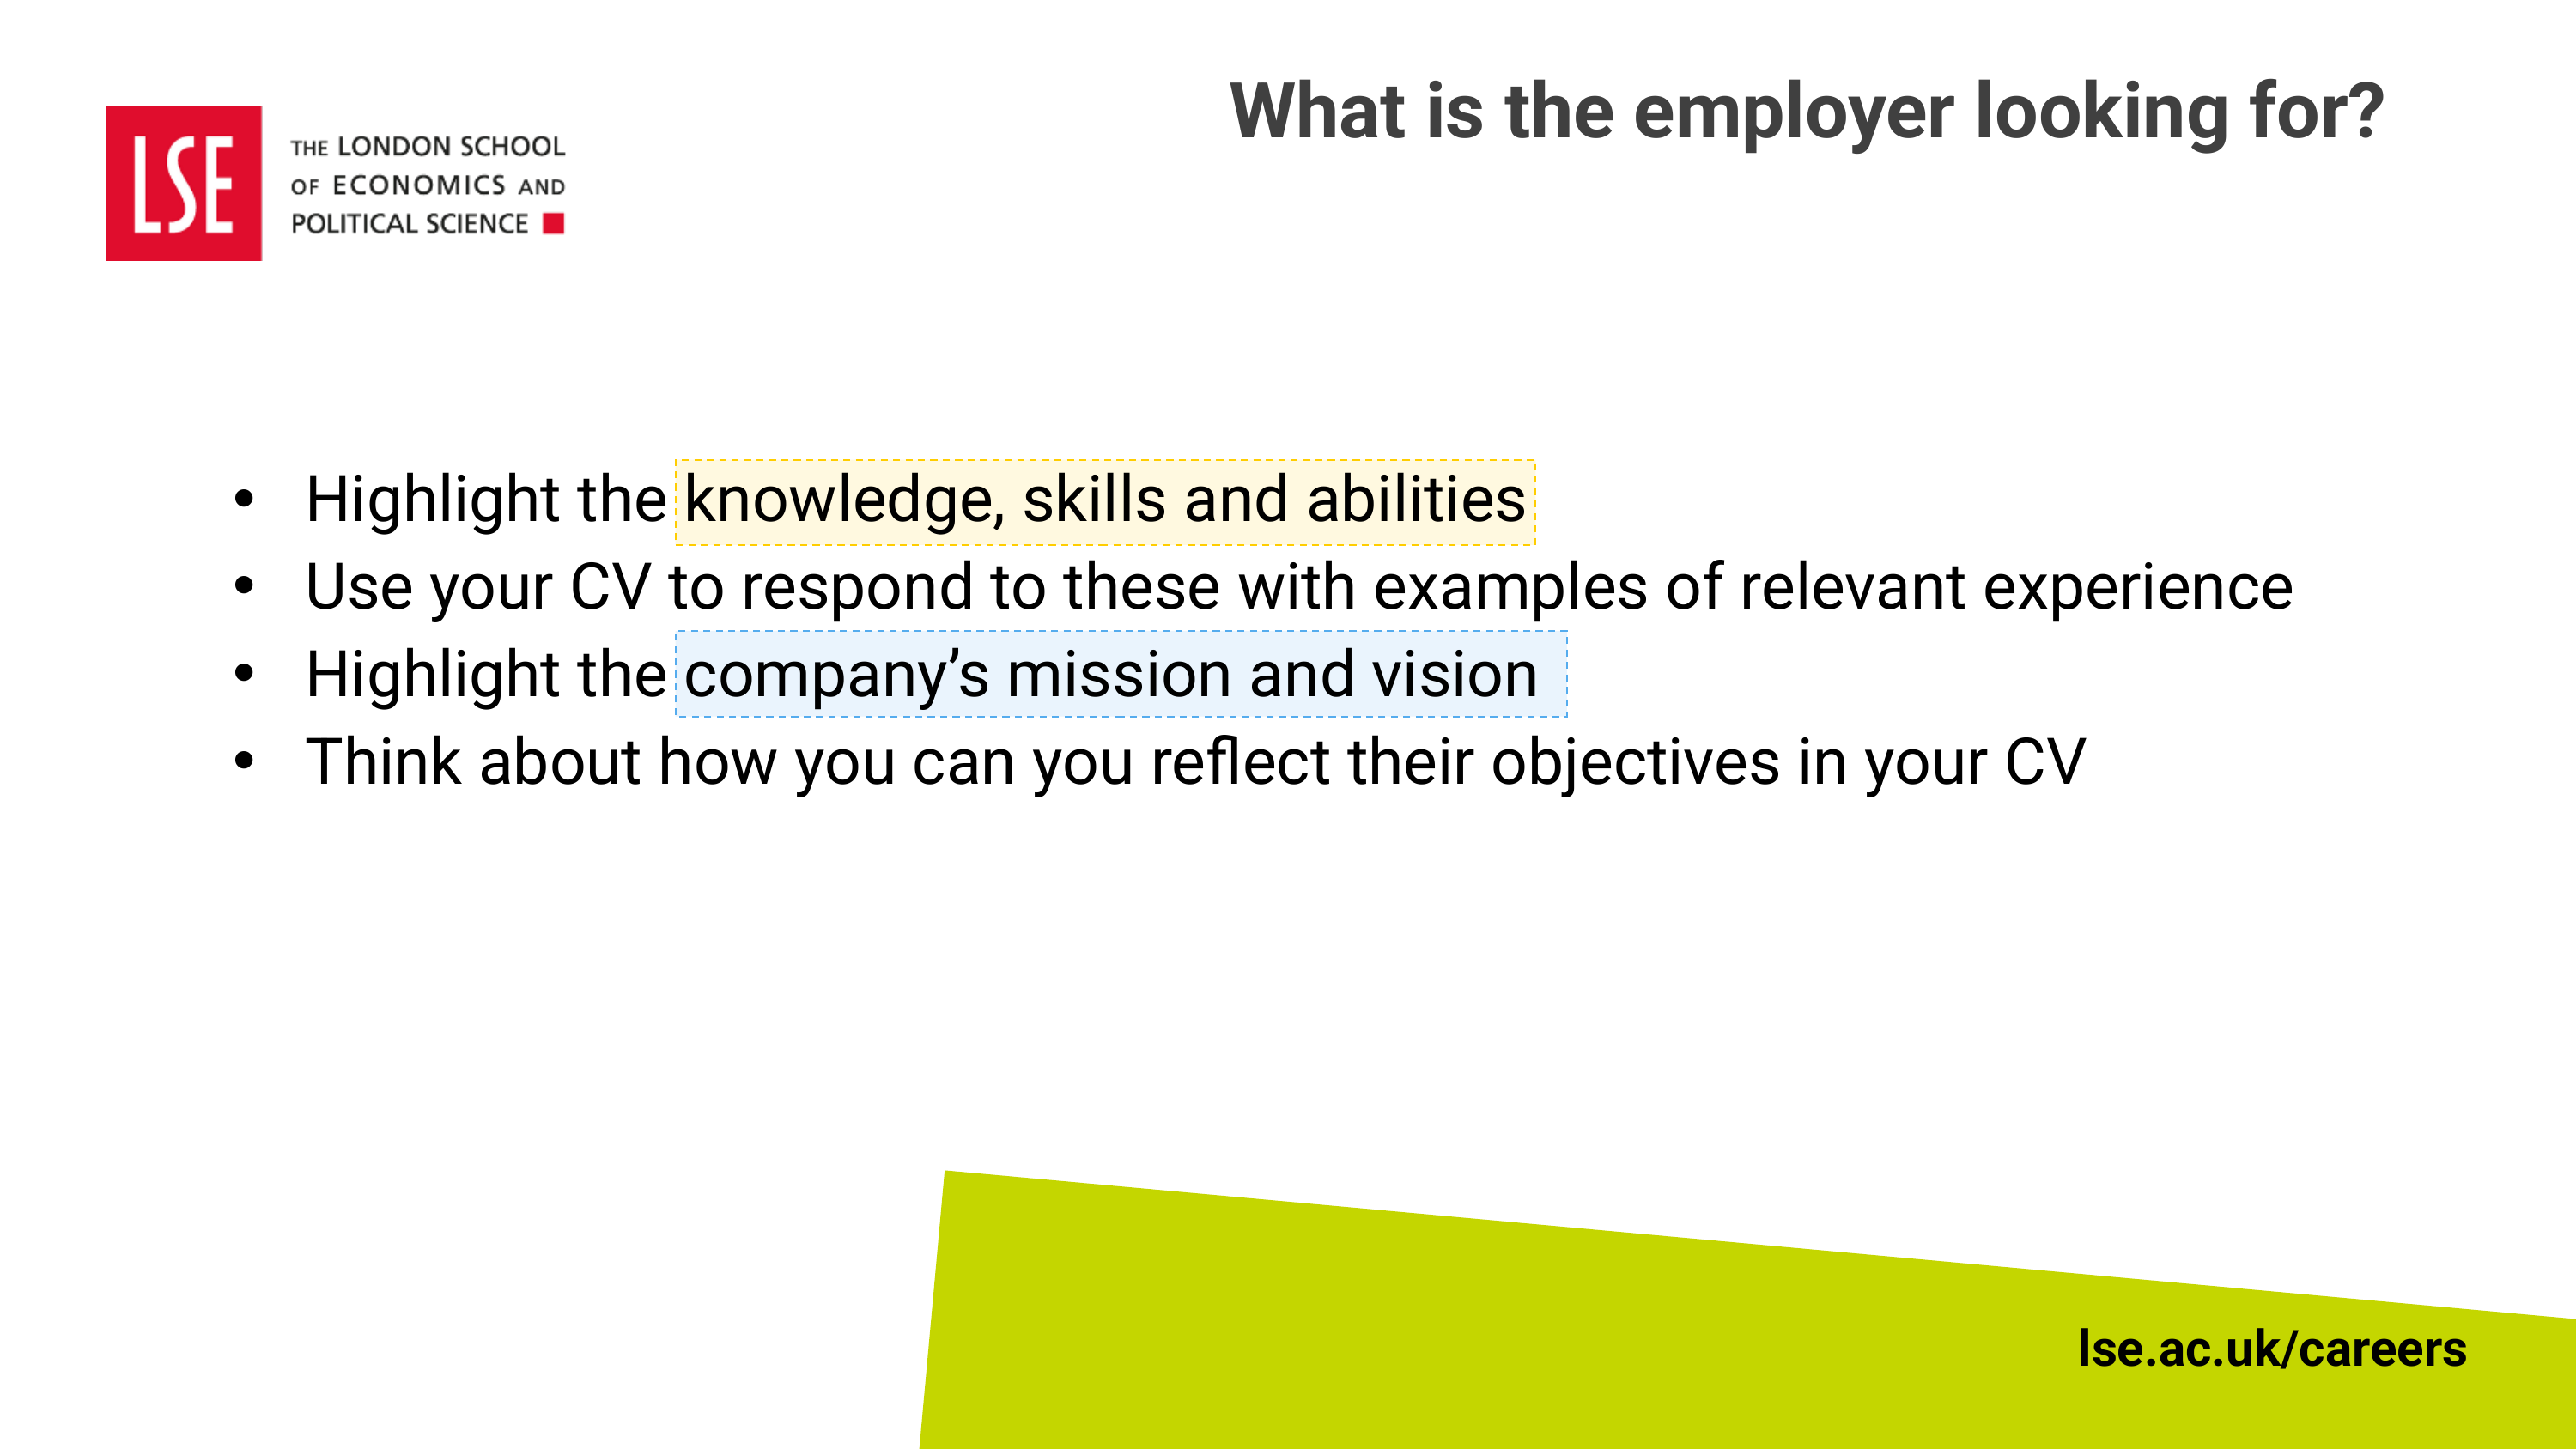

# What is the employer looking for?

Highlight the knowledge, skills and abilities
Use your CV to respond to these with examples of relevant experience
Highlight the company’s mission and vision
Think about how you can you reflect their objectives in your CV